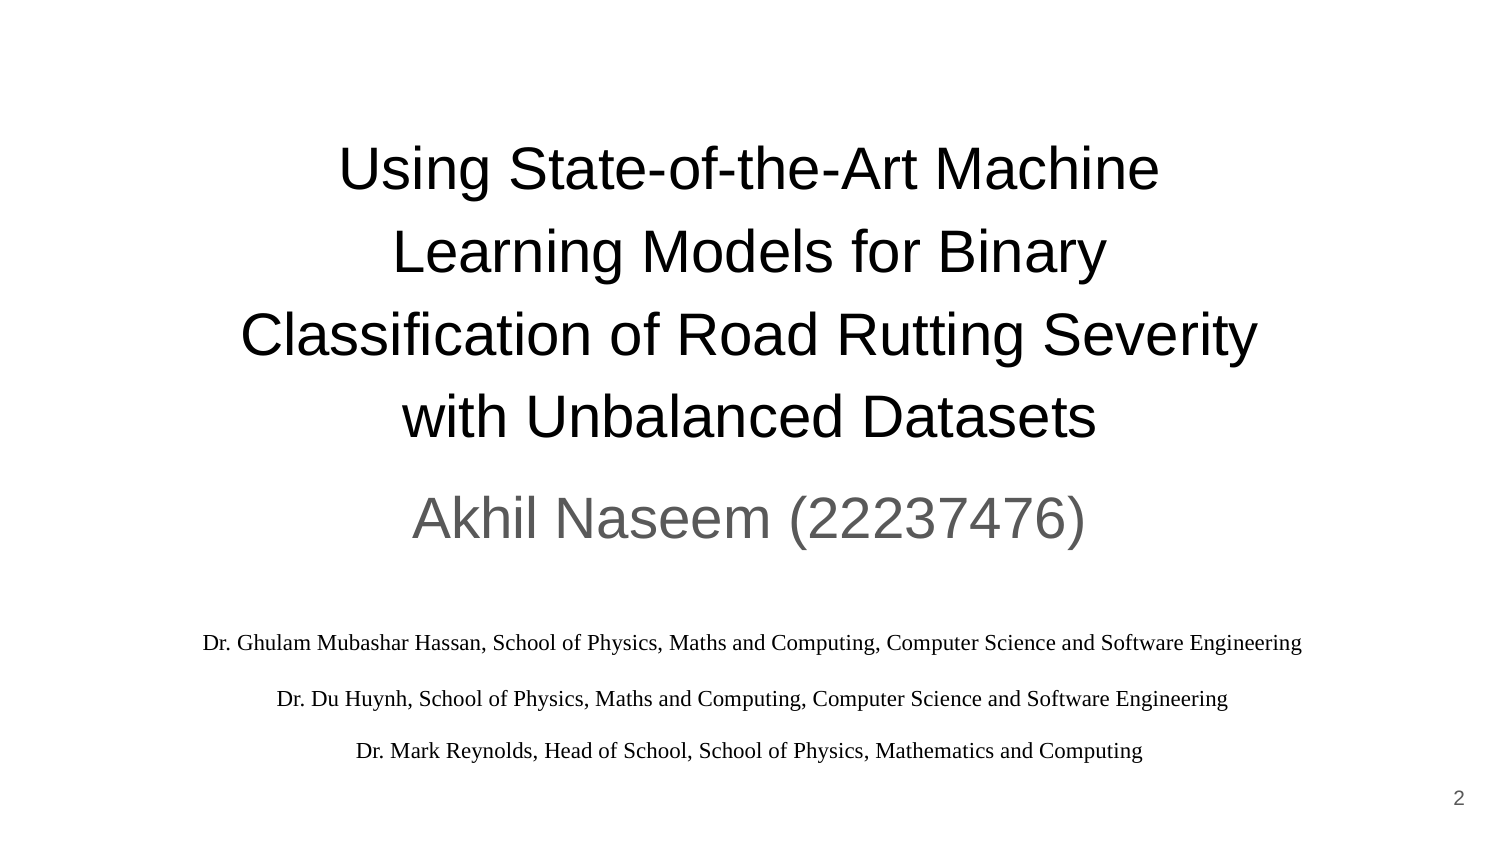

# Using State-of-the-Art Machine Learning Models for Binary Classification of Road Rutting Severity with Unbalanced Datasets
Akhil Naseem (22237476)
Dr. Ghulam Mubashar Hassan, School of Physics, Maths and Computing, Computer Science and Software Engineering
Dr. Du Huynh, School of Physics, Maths and Computing, Computer Science and Software Engineering
Dr. Mark Reynolds, Head of School, School of Physics, Mathematics and Computing
2